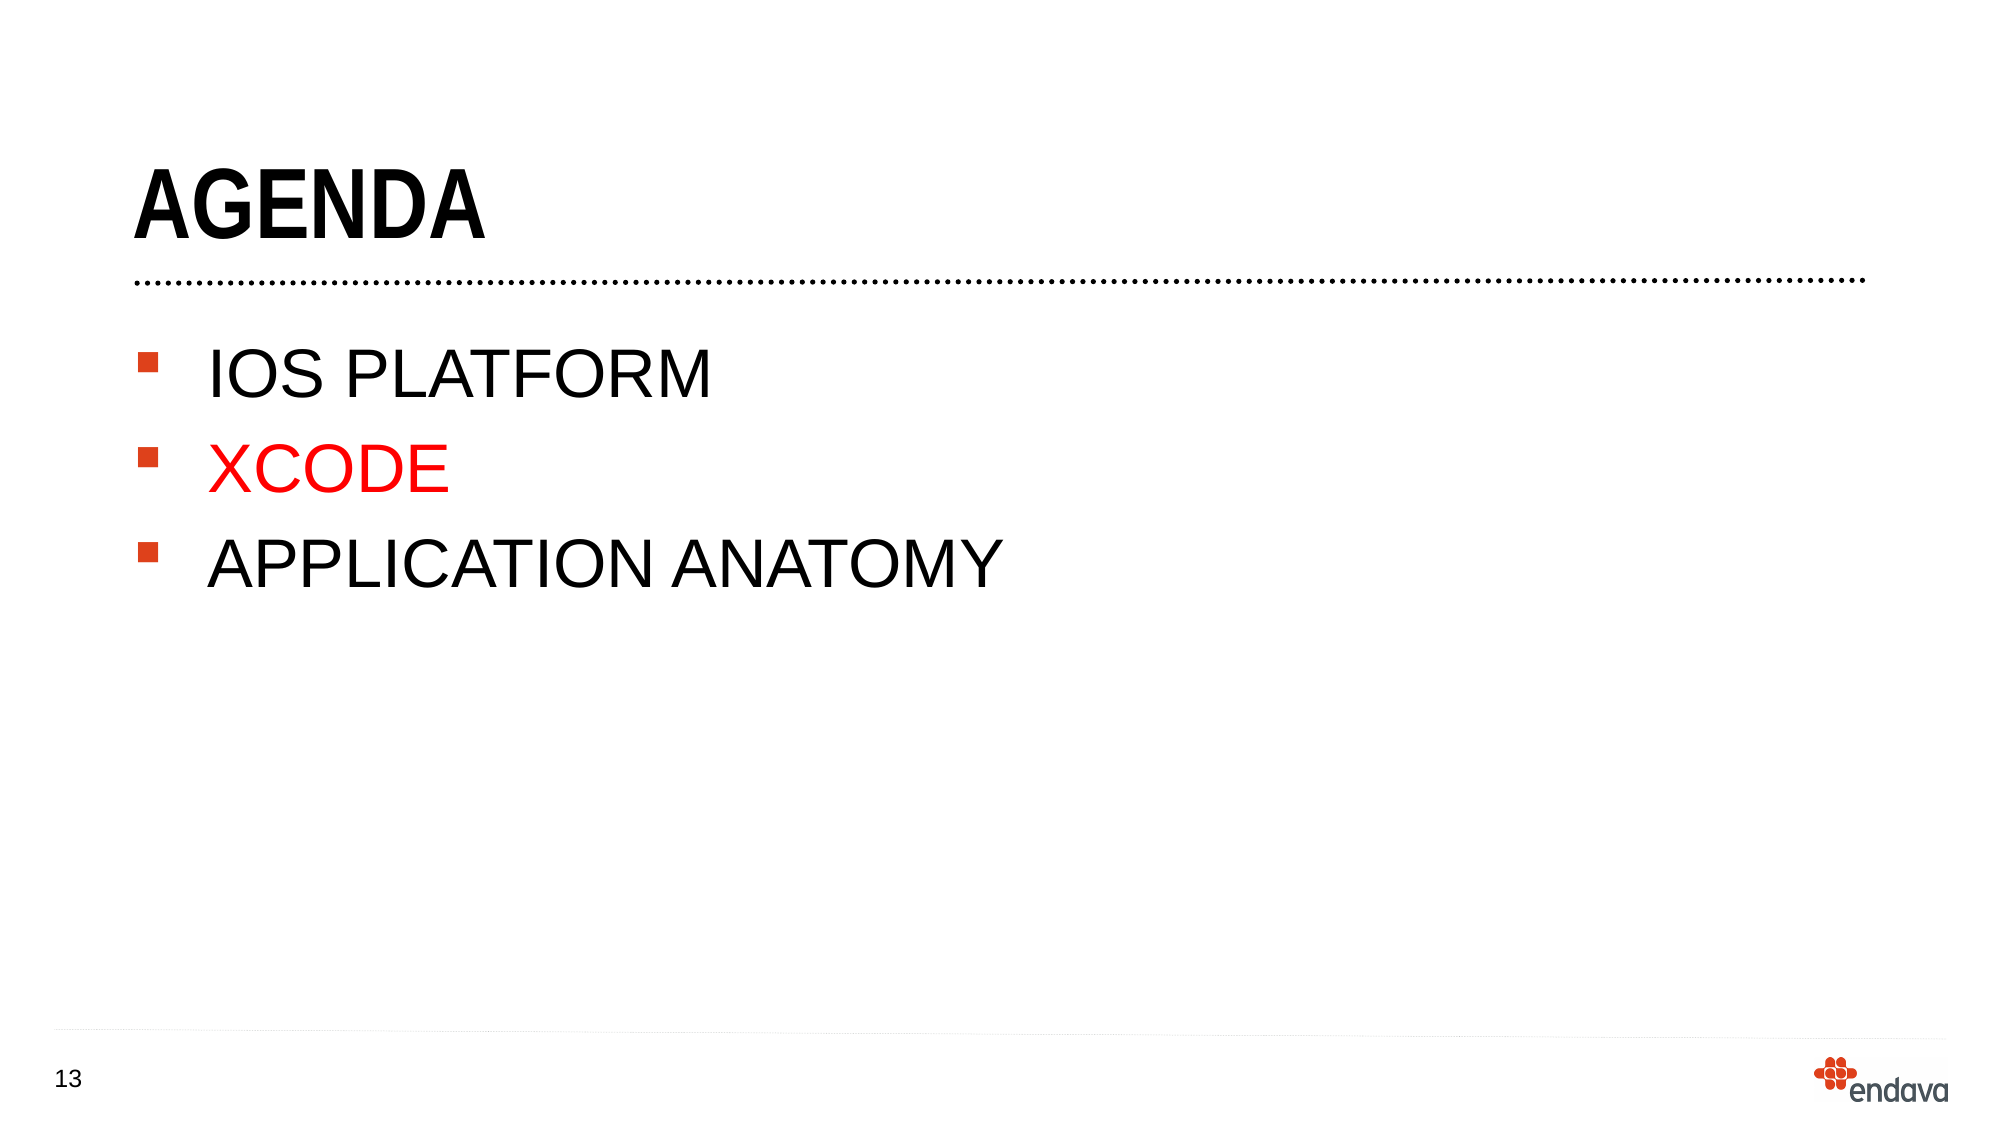

# Agenda
iOS platform
XCODE
Application anatomy